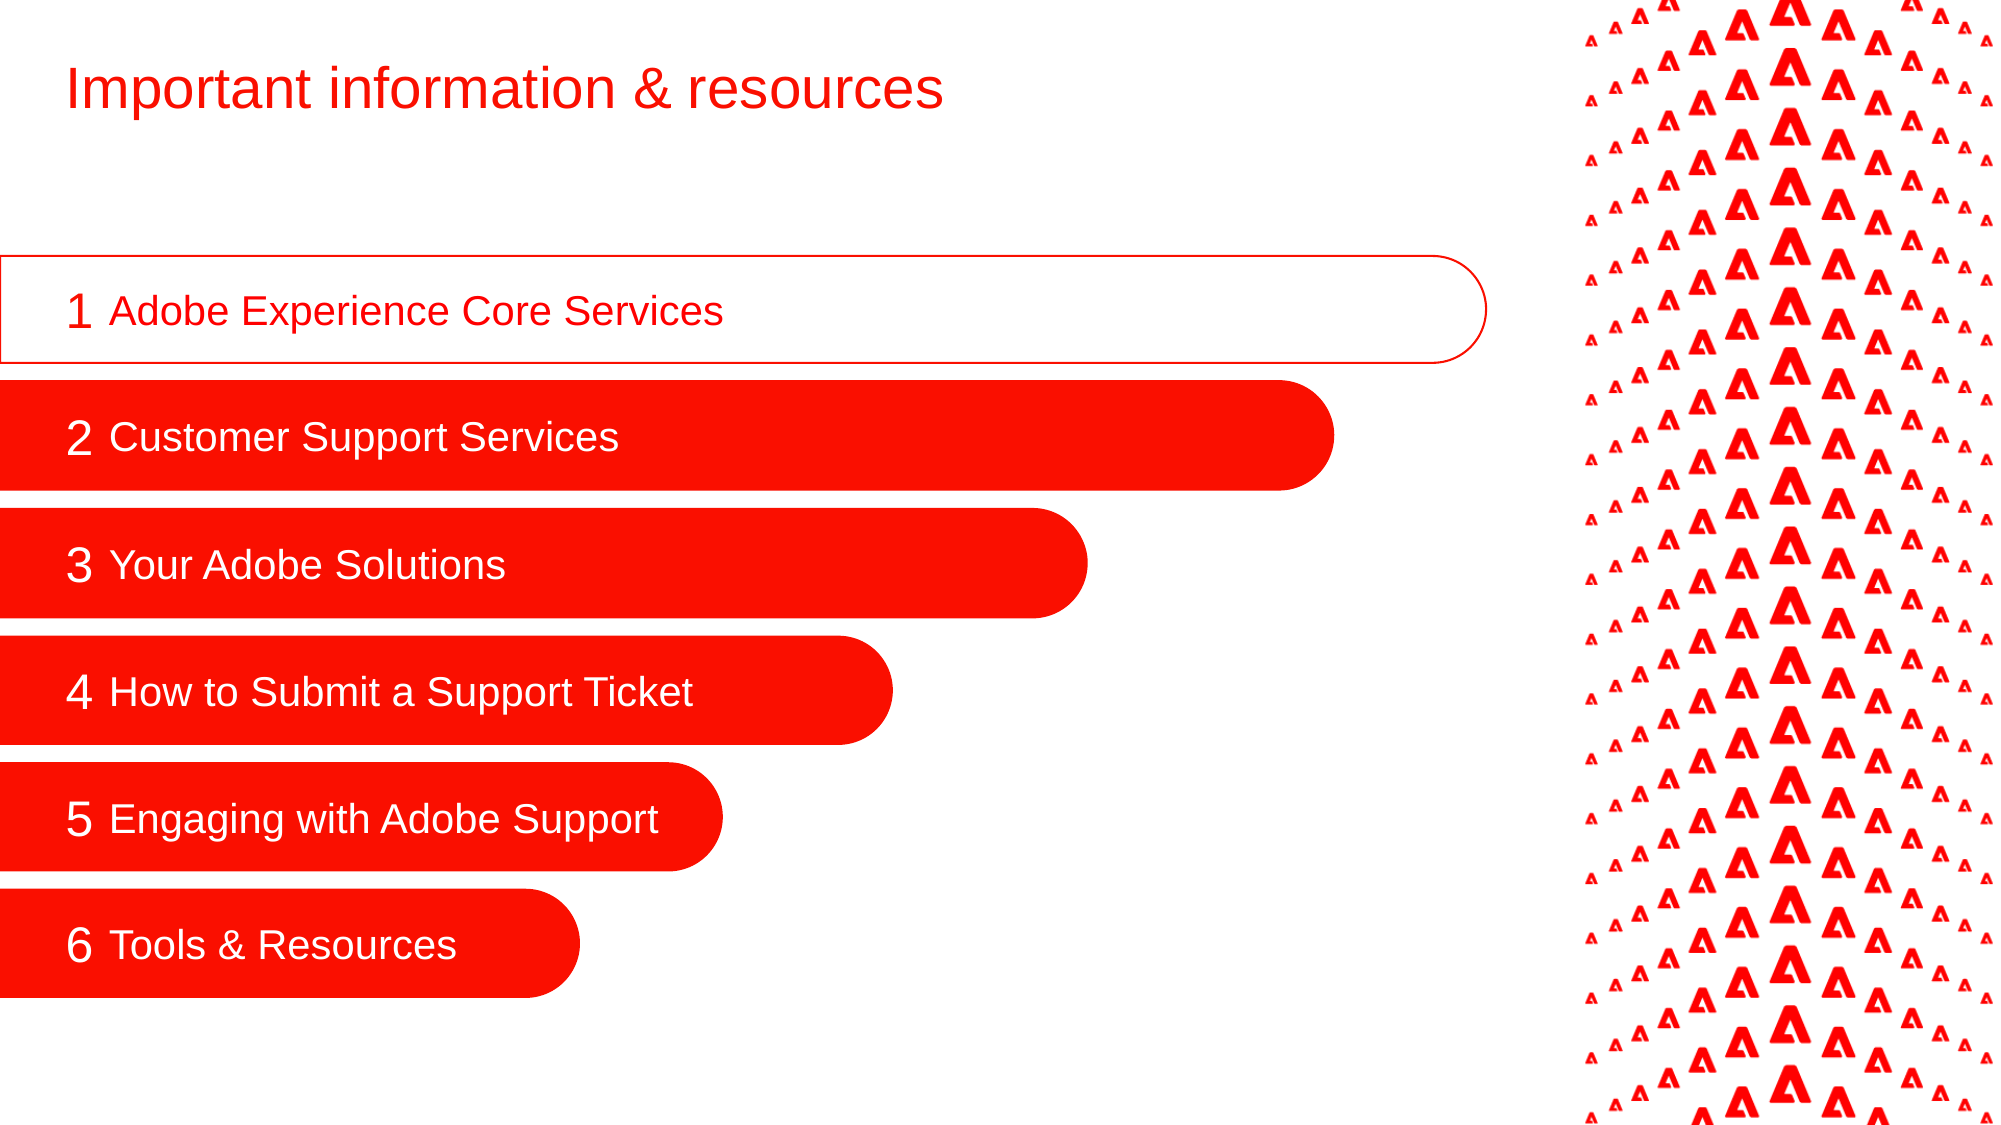

Important information & resources

1
Adobe Experience Core Services

2
Customer Support Services

3
Your Adobe Solutions

4
How to Submit a Support Ticket

5
Engaging with Adobe Support

6
Tools & Resources